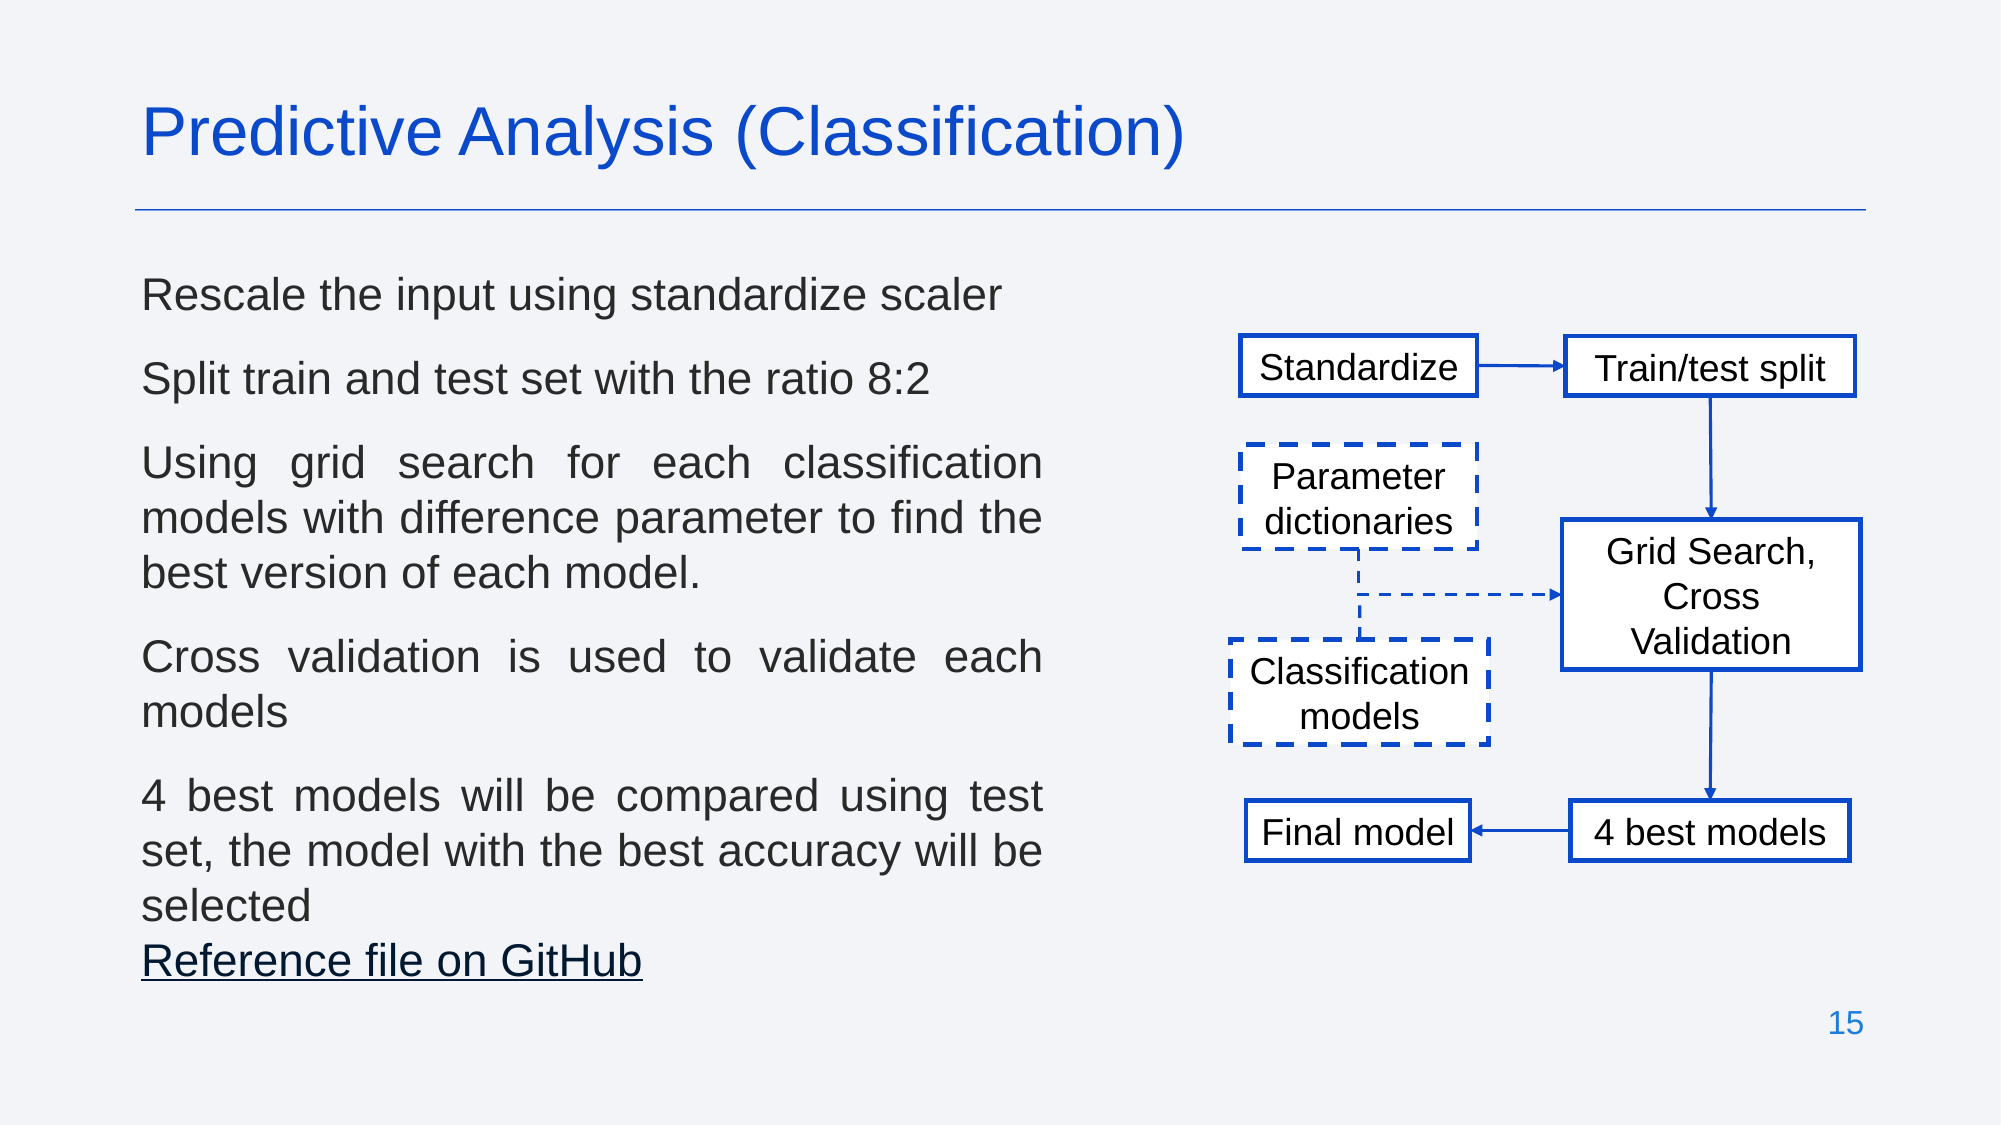

Predictive Analysis (Classification)
Rescale the input using standardize scaler
Split train and test set with the ratio 8:2
Using grid search for each classification models with difference parameter to find the best version of each model.
Cross validation is used to validate each models
4 best models will be compared using test set, the model with the best accuracy will be selected
Reference file on GitHub

Standardize
Train/test split
Parameter dictionaries
Grid Search, Cross Validation
Classification models
Final model
4 best models
15